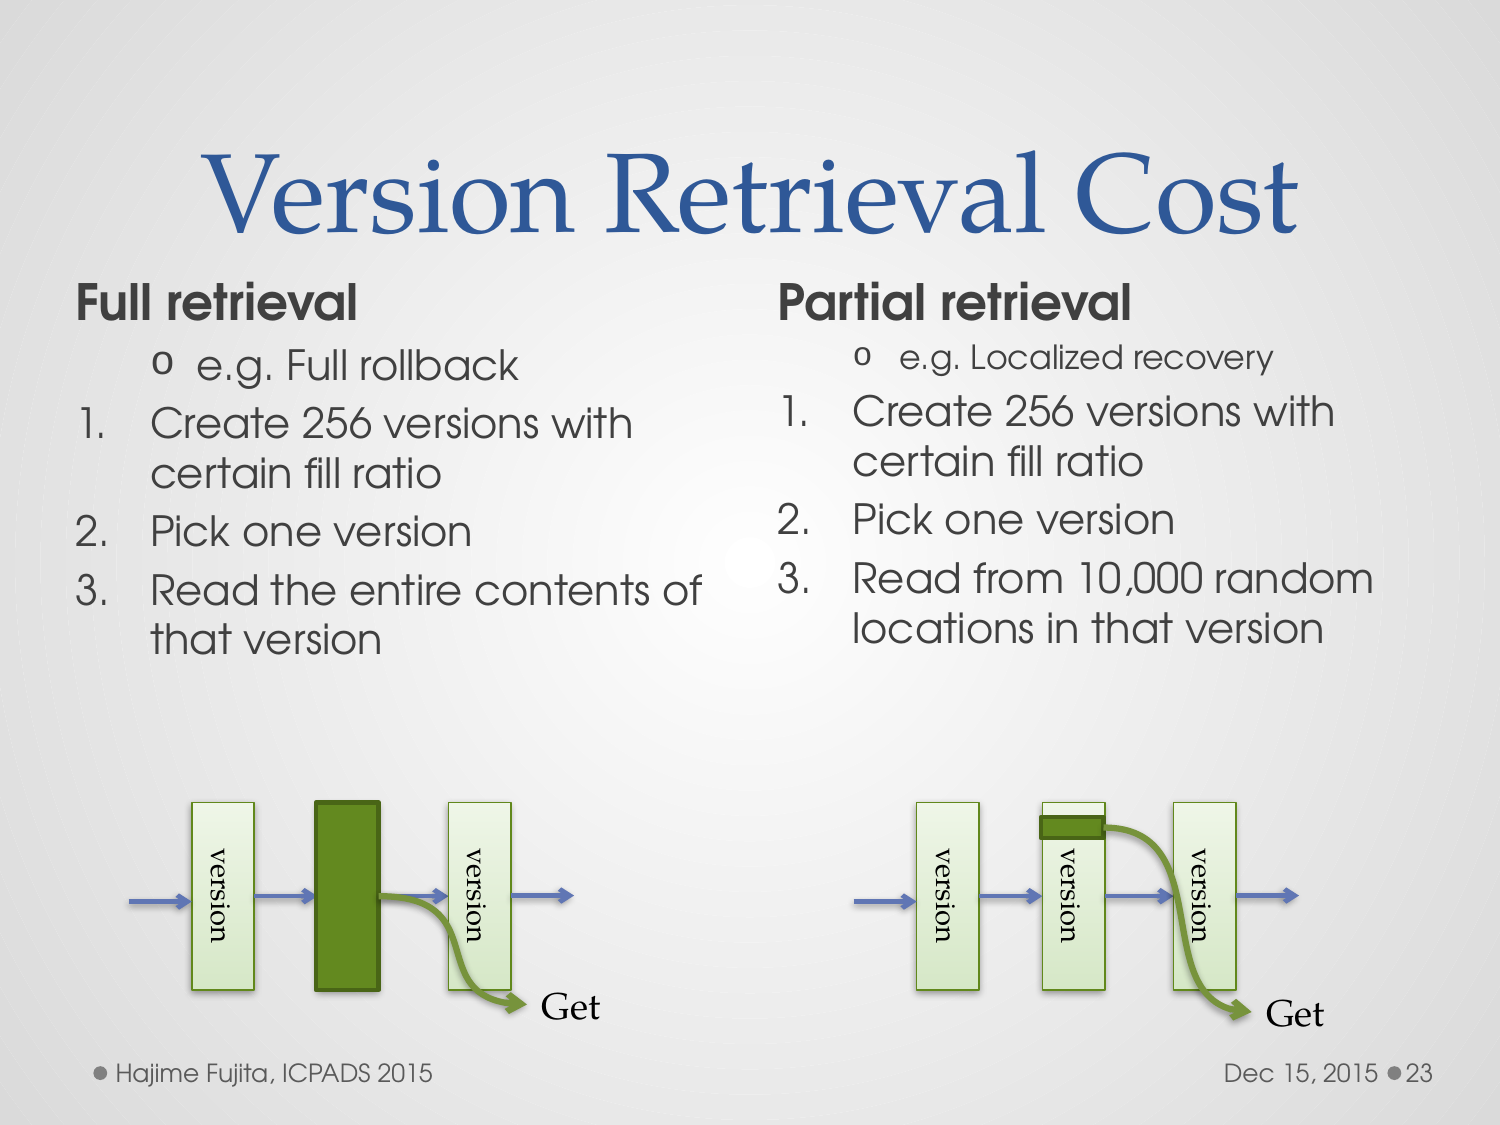

# Version Retrieval Cost
Full retrieval
e.g. Full rollback
Create 256 versions with certain fill ratio
Pick one version
Read the entire contents of that version
Partial retrieval
e.g. Localized recovery
Create 256 versions with certain fill ratio
Pick one version
Read from 10,000 random locations in that version
version

version
version
version
version
version

Get
Get
Hajime Fujita, ICPADS 2015
Dec 15, 2015
23